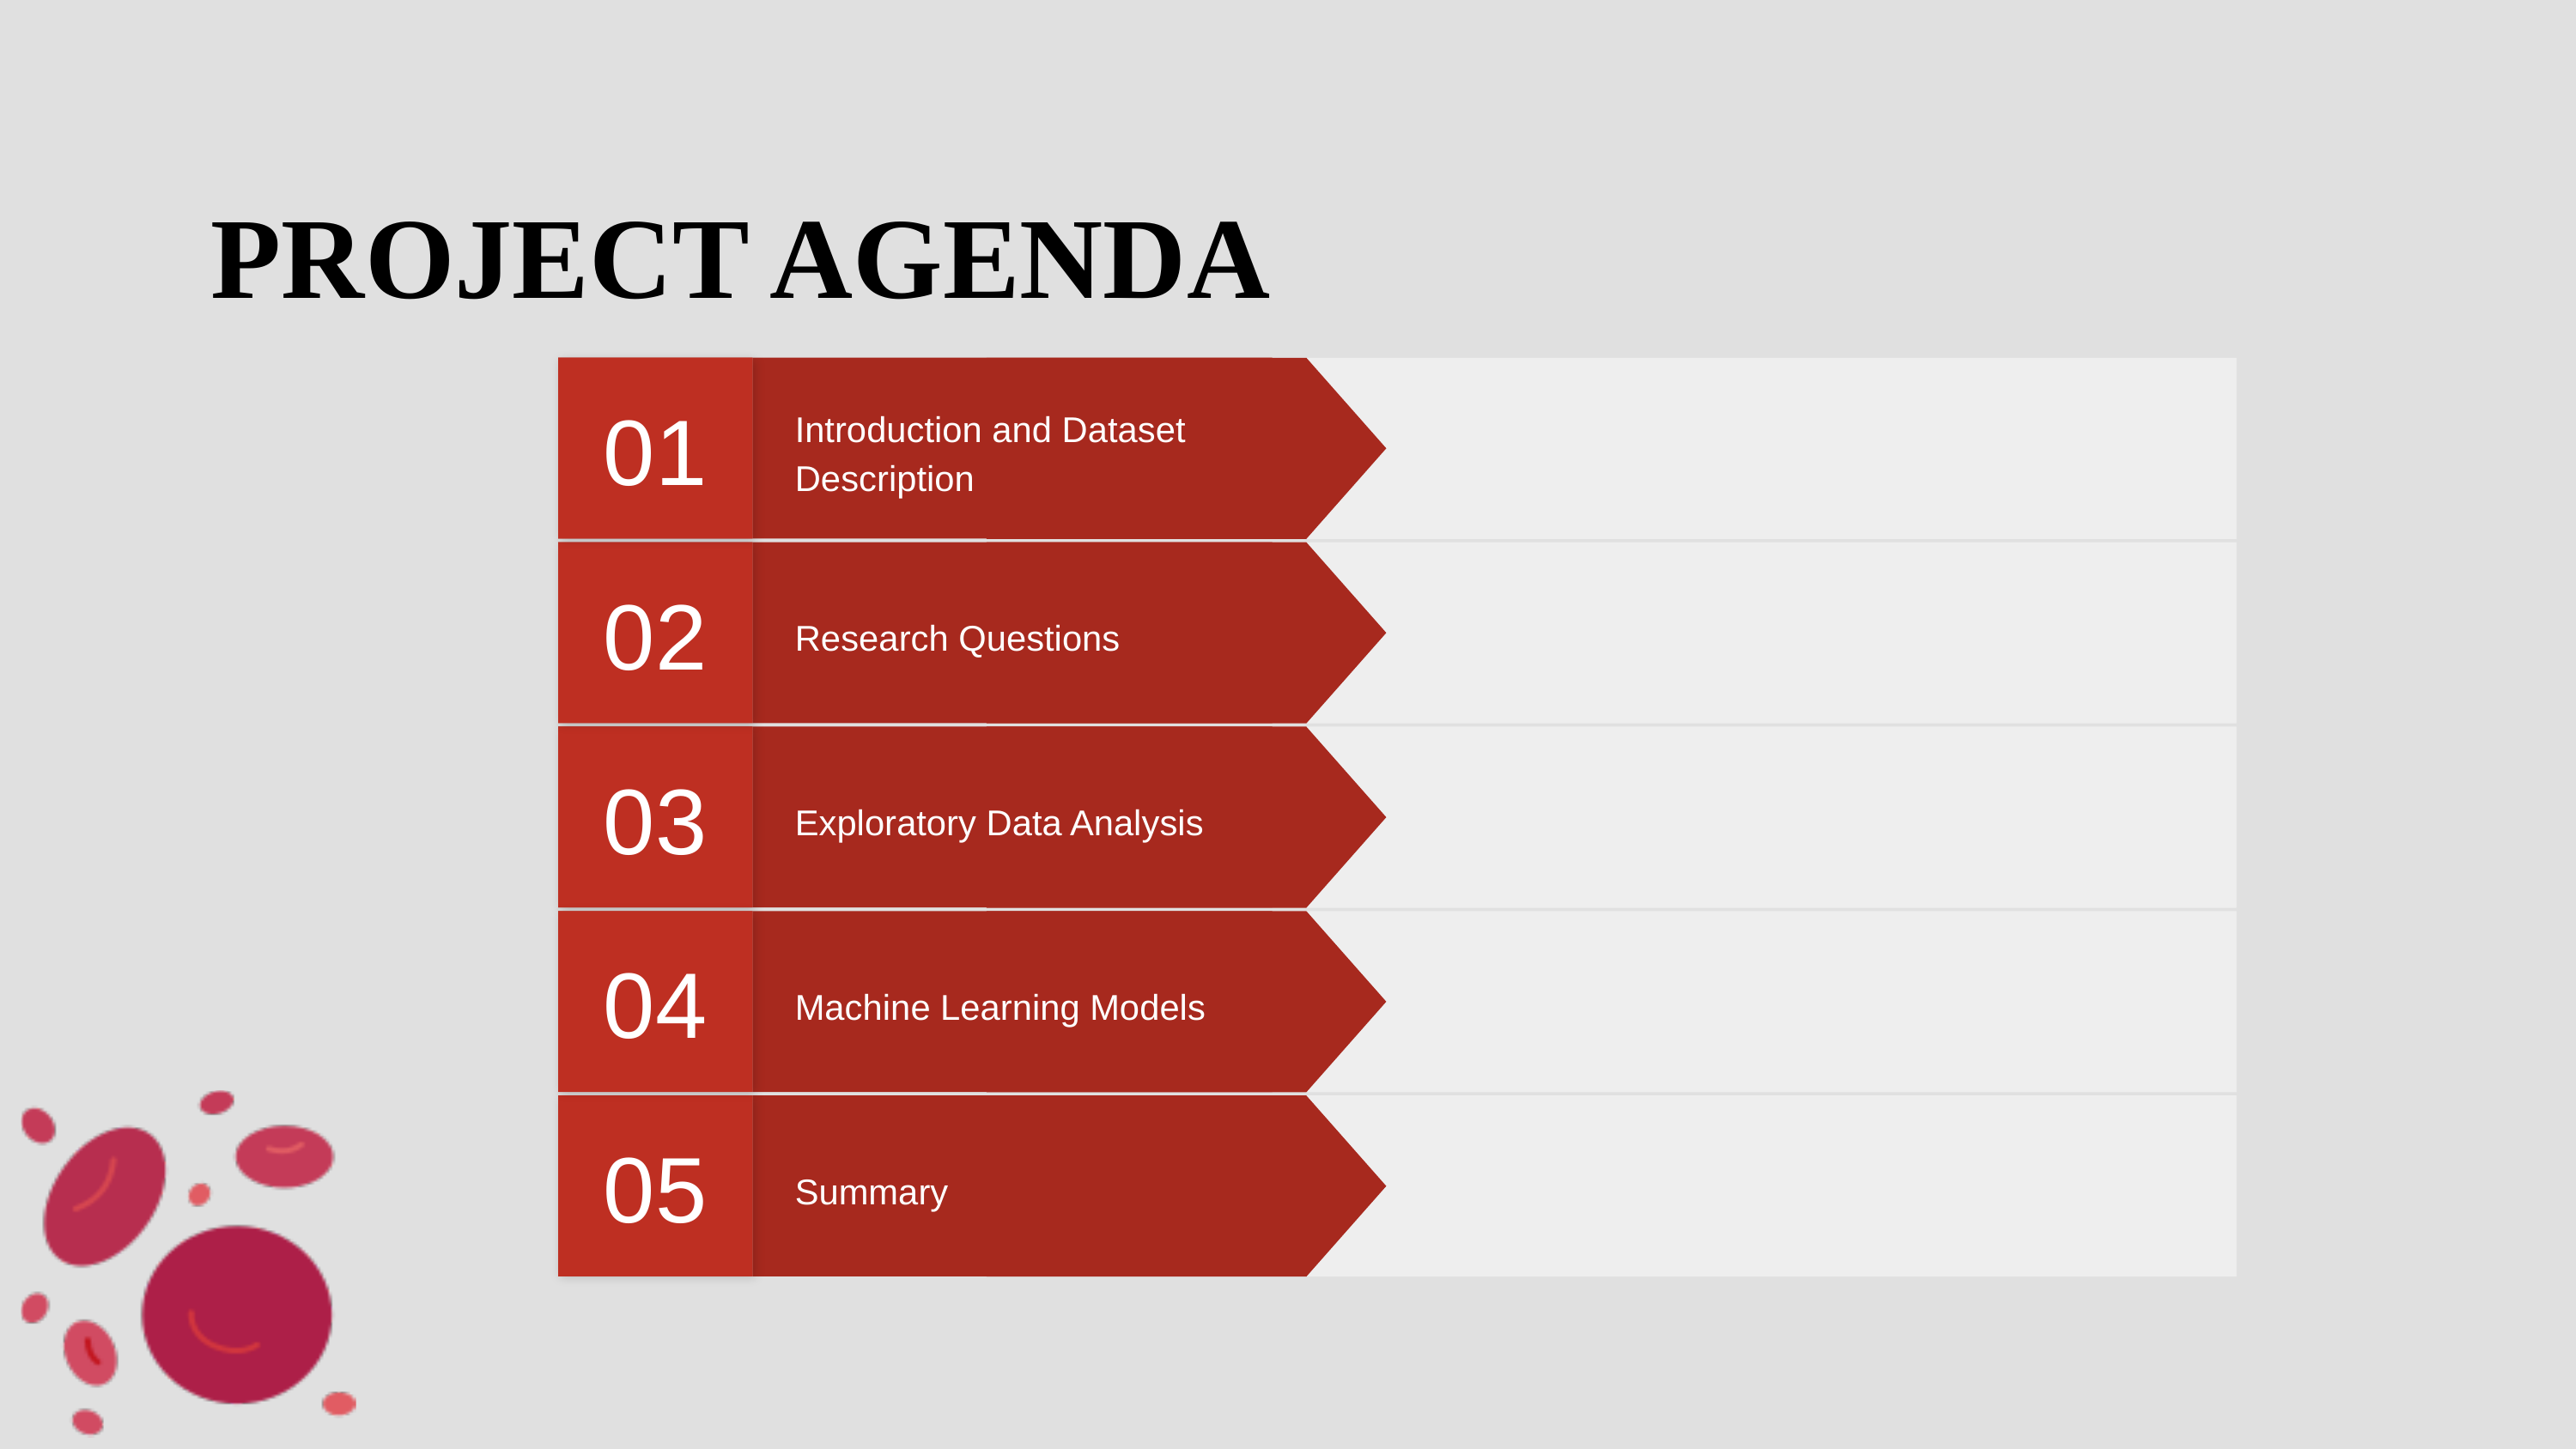

PROJECT AGENDA

01

Introduction and Dataset Description

02

Research Questions

03

Exploratory Data Analysis

04

Machine Learning Models

05

Summary